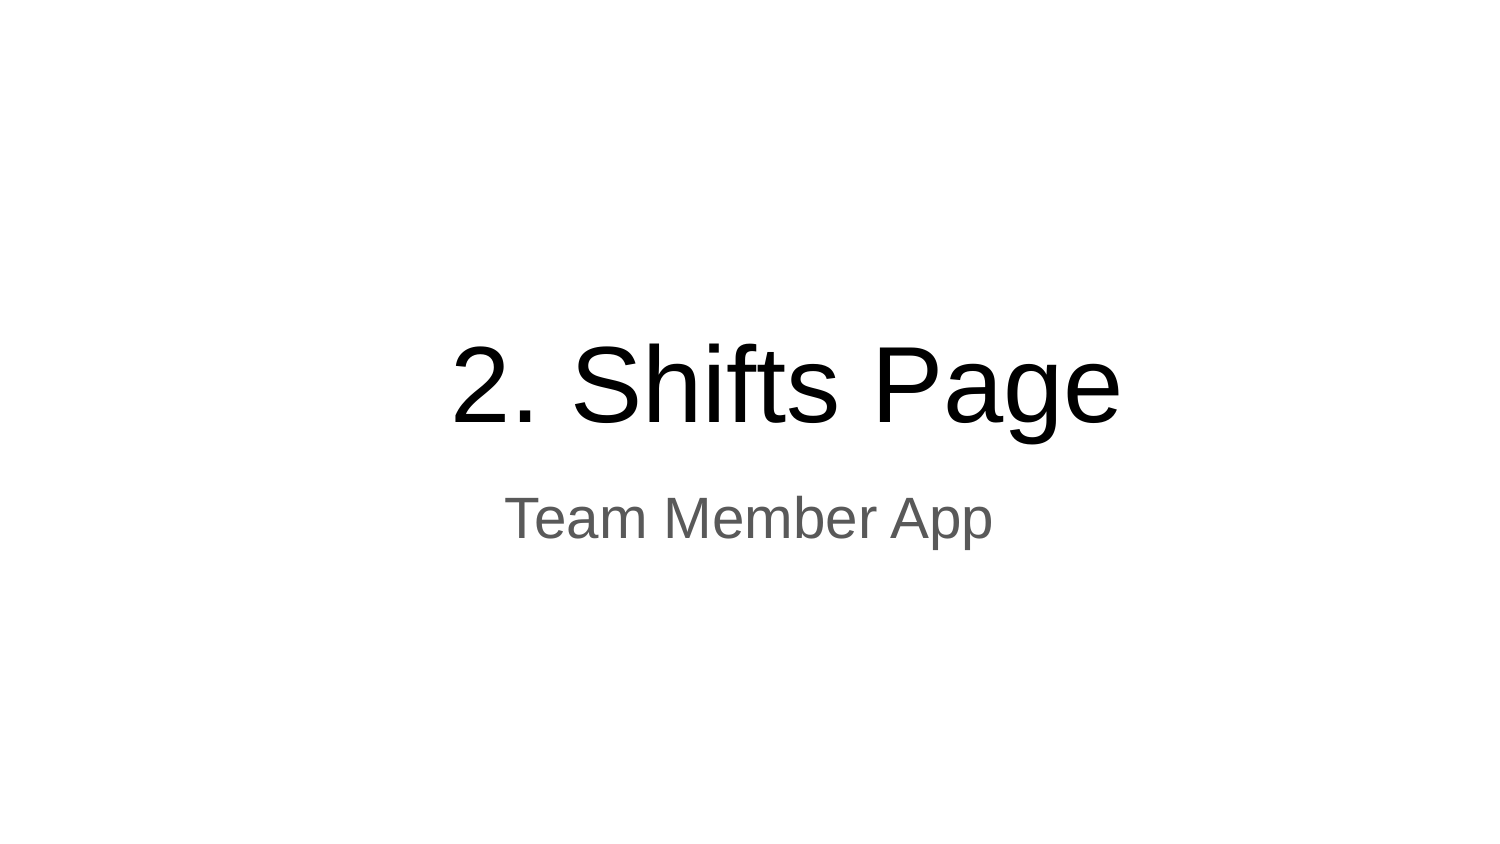

# 2. Shifts Page
Team Member App